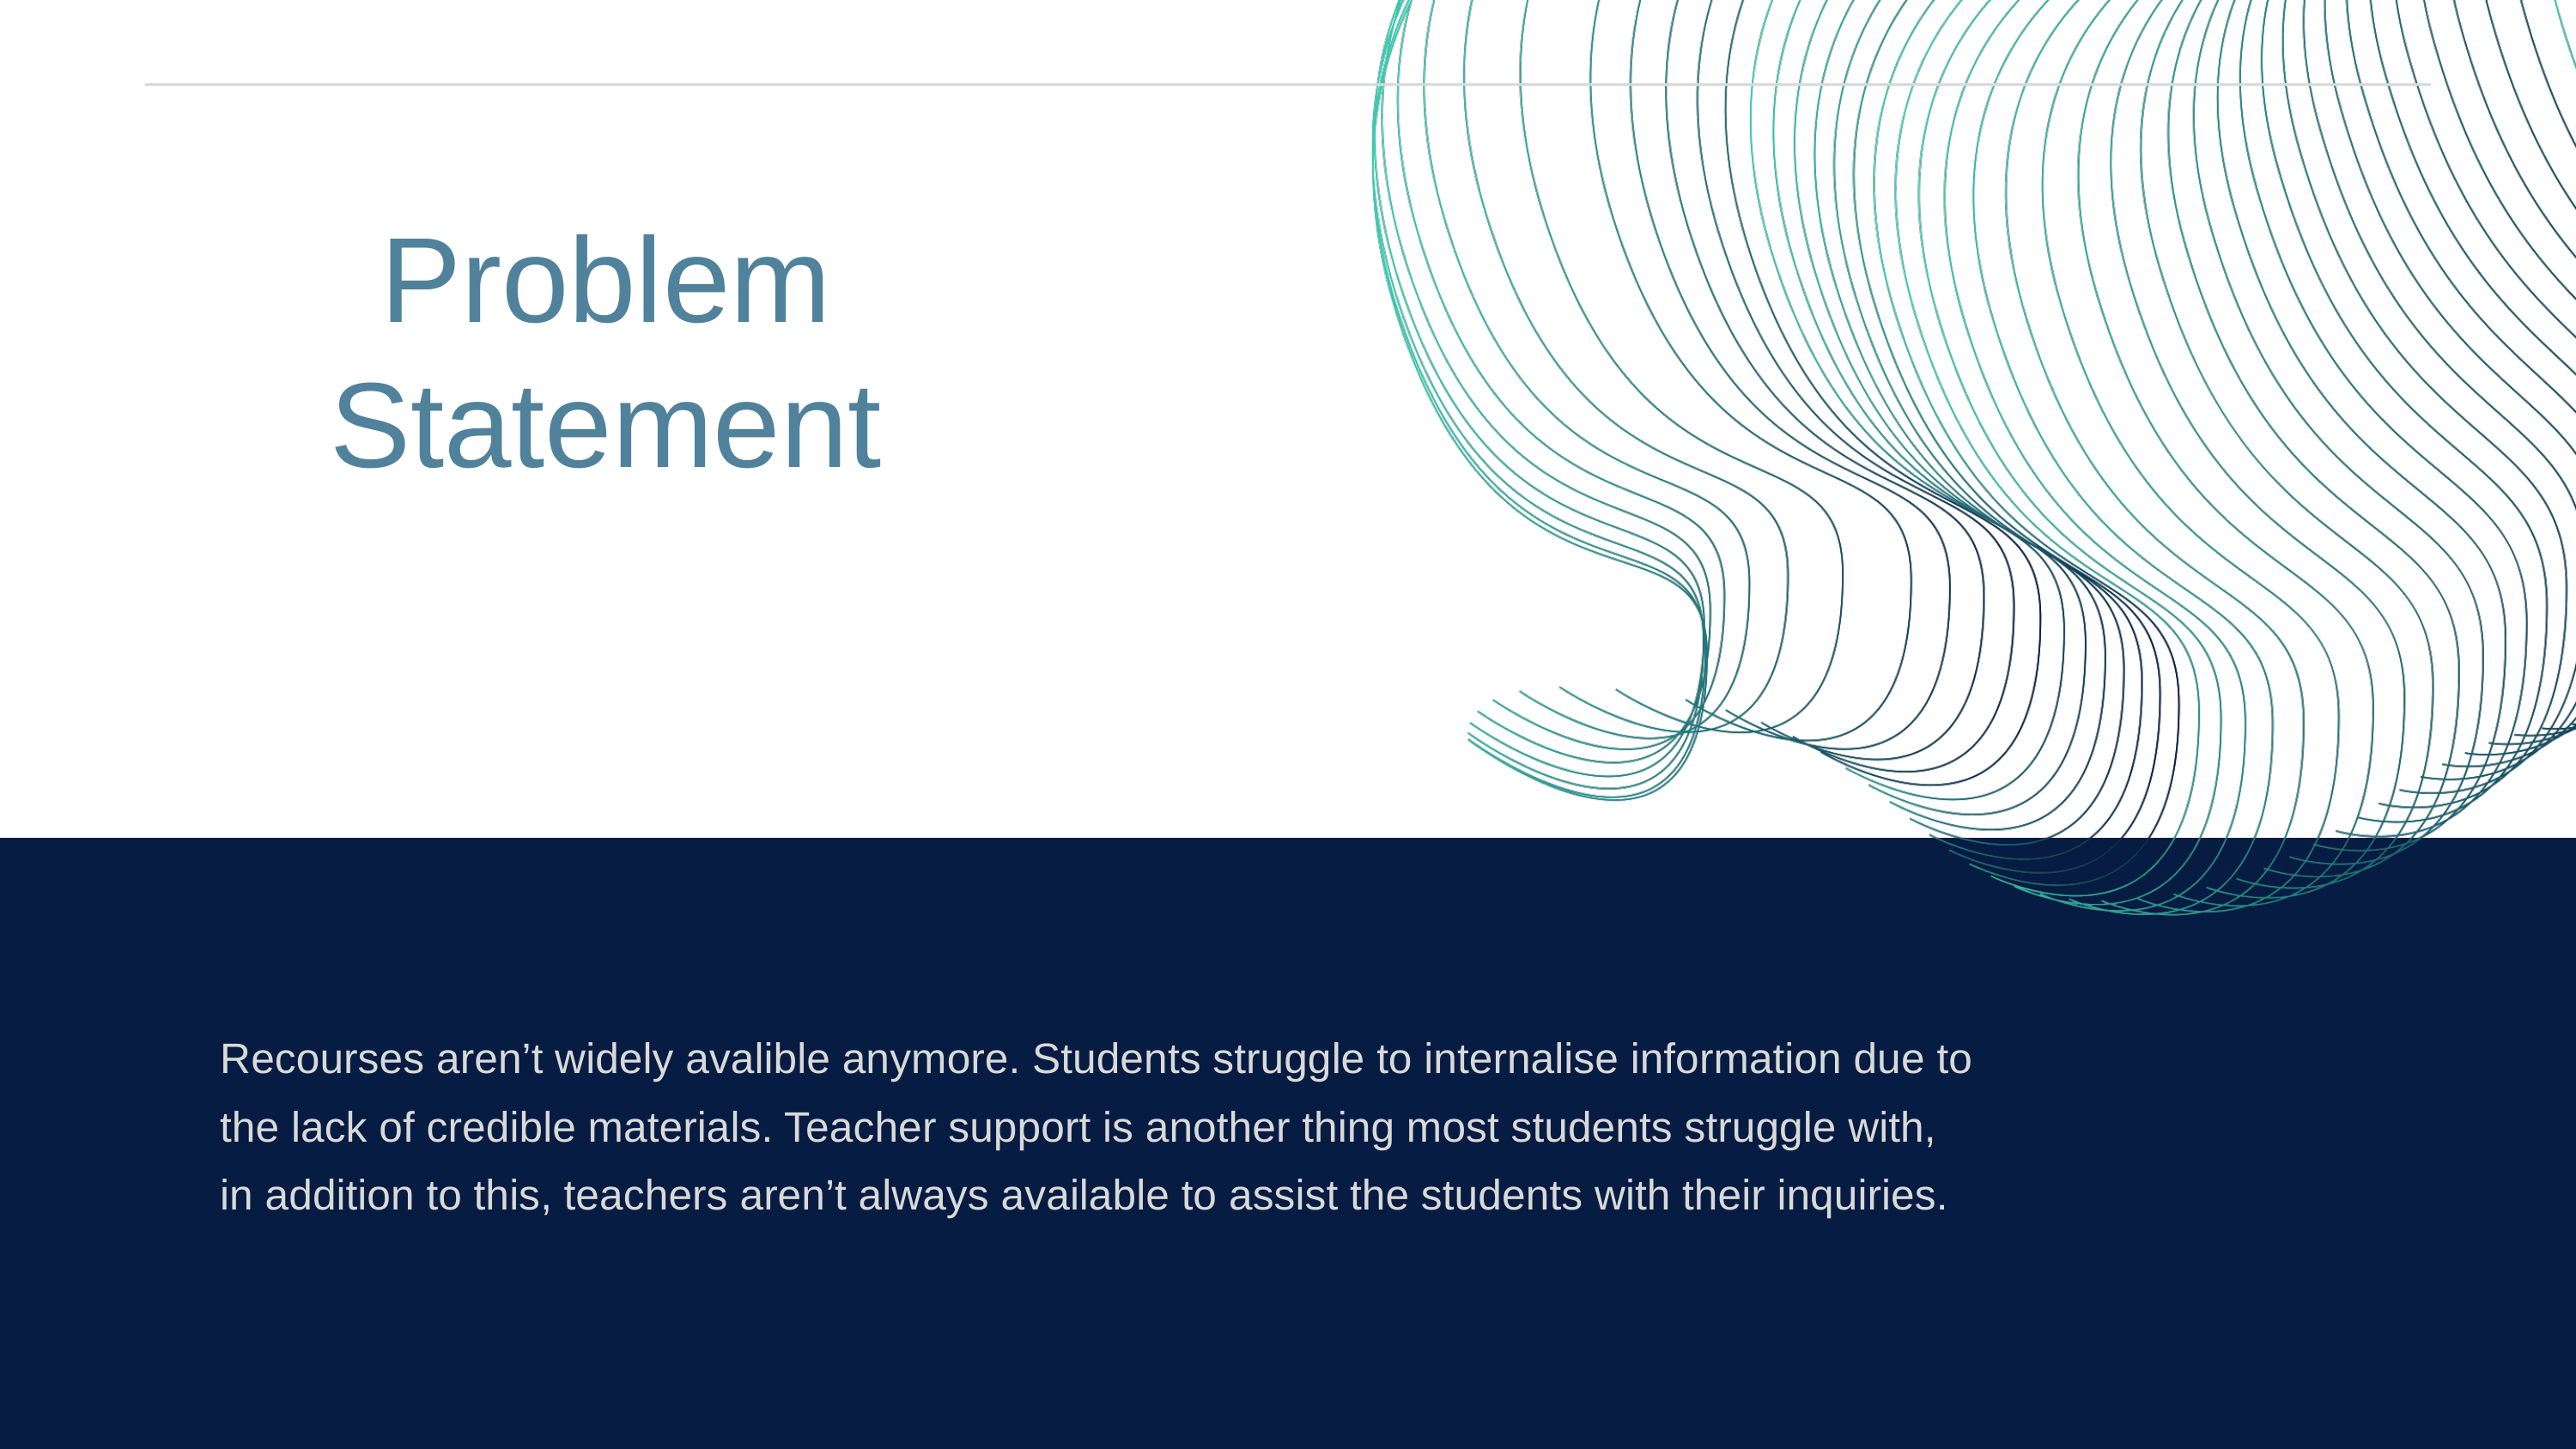

Problem Statement

Recourses aren’t widely avalible anymore. Students struggle to internalise information due to the lack of credible materials. Teacher support is another thing most students struggle with, in addition to this, teachers aren’t always available to assist the students with their inquiries.